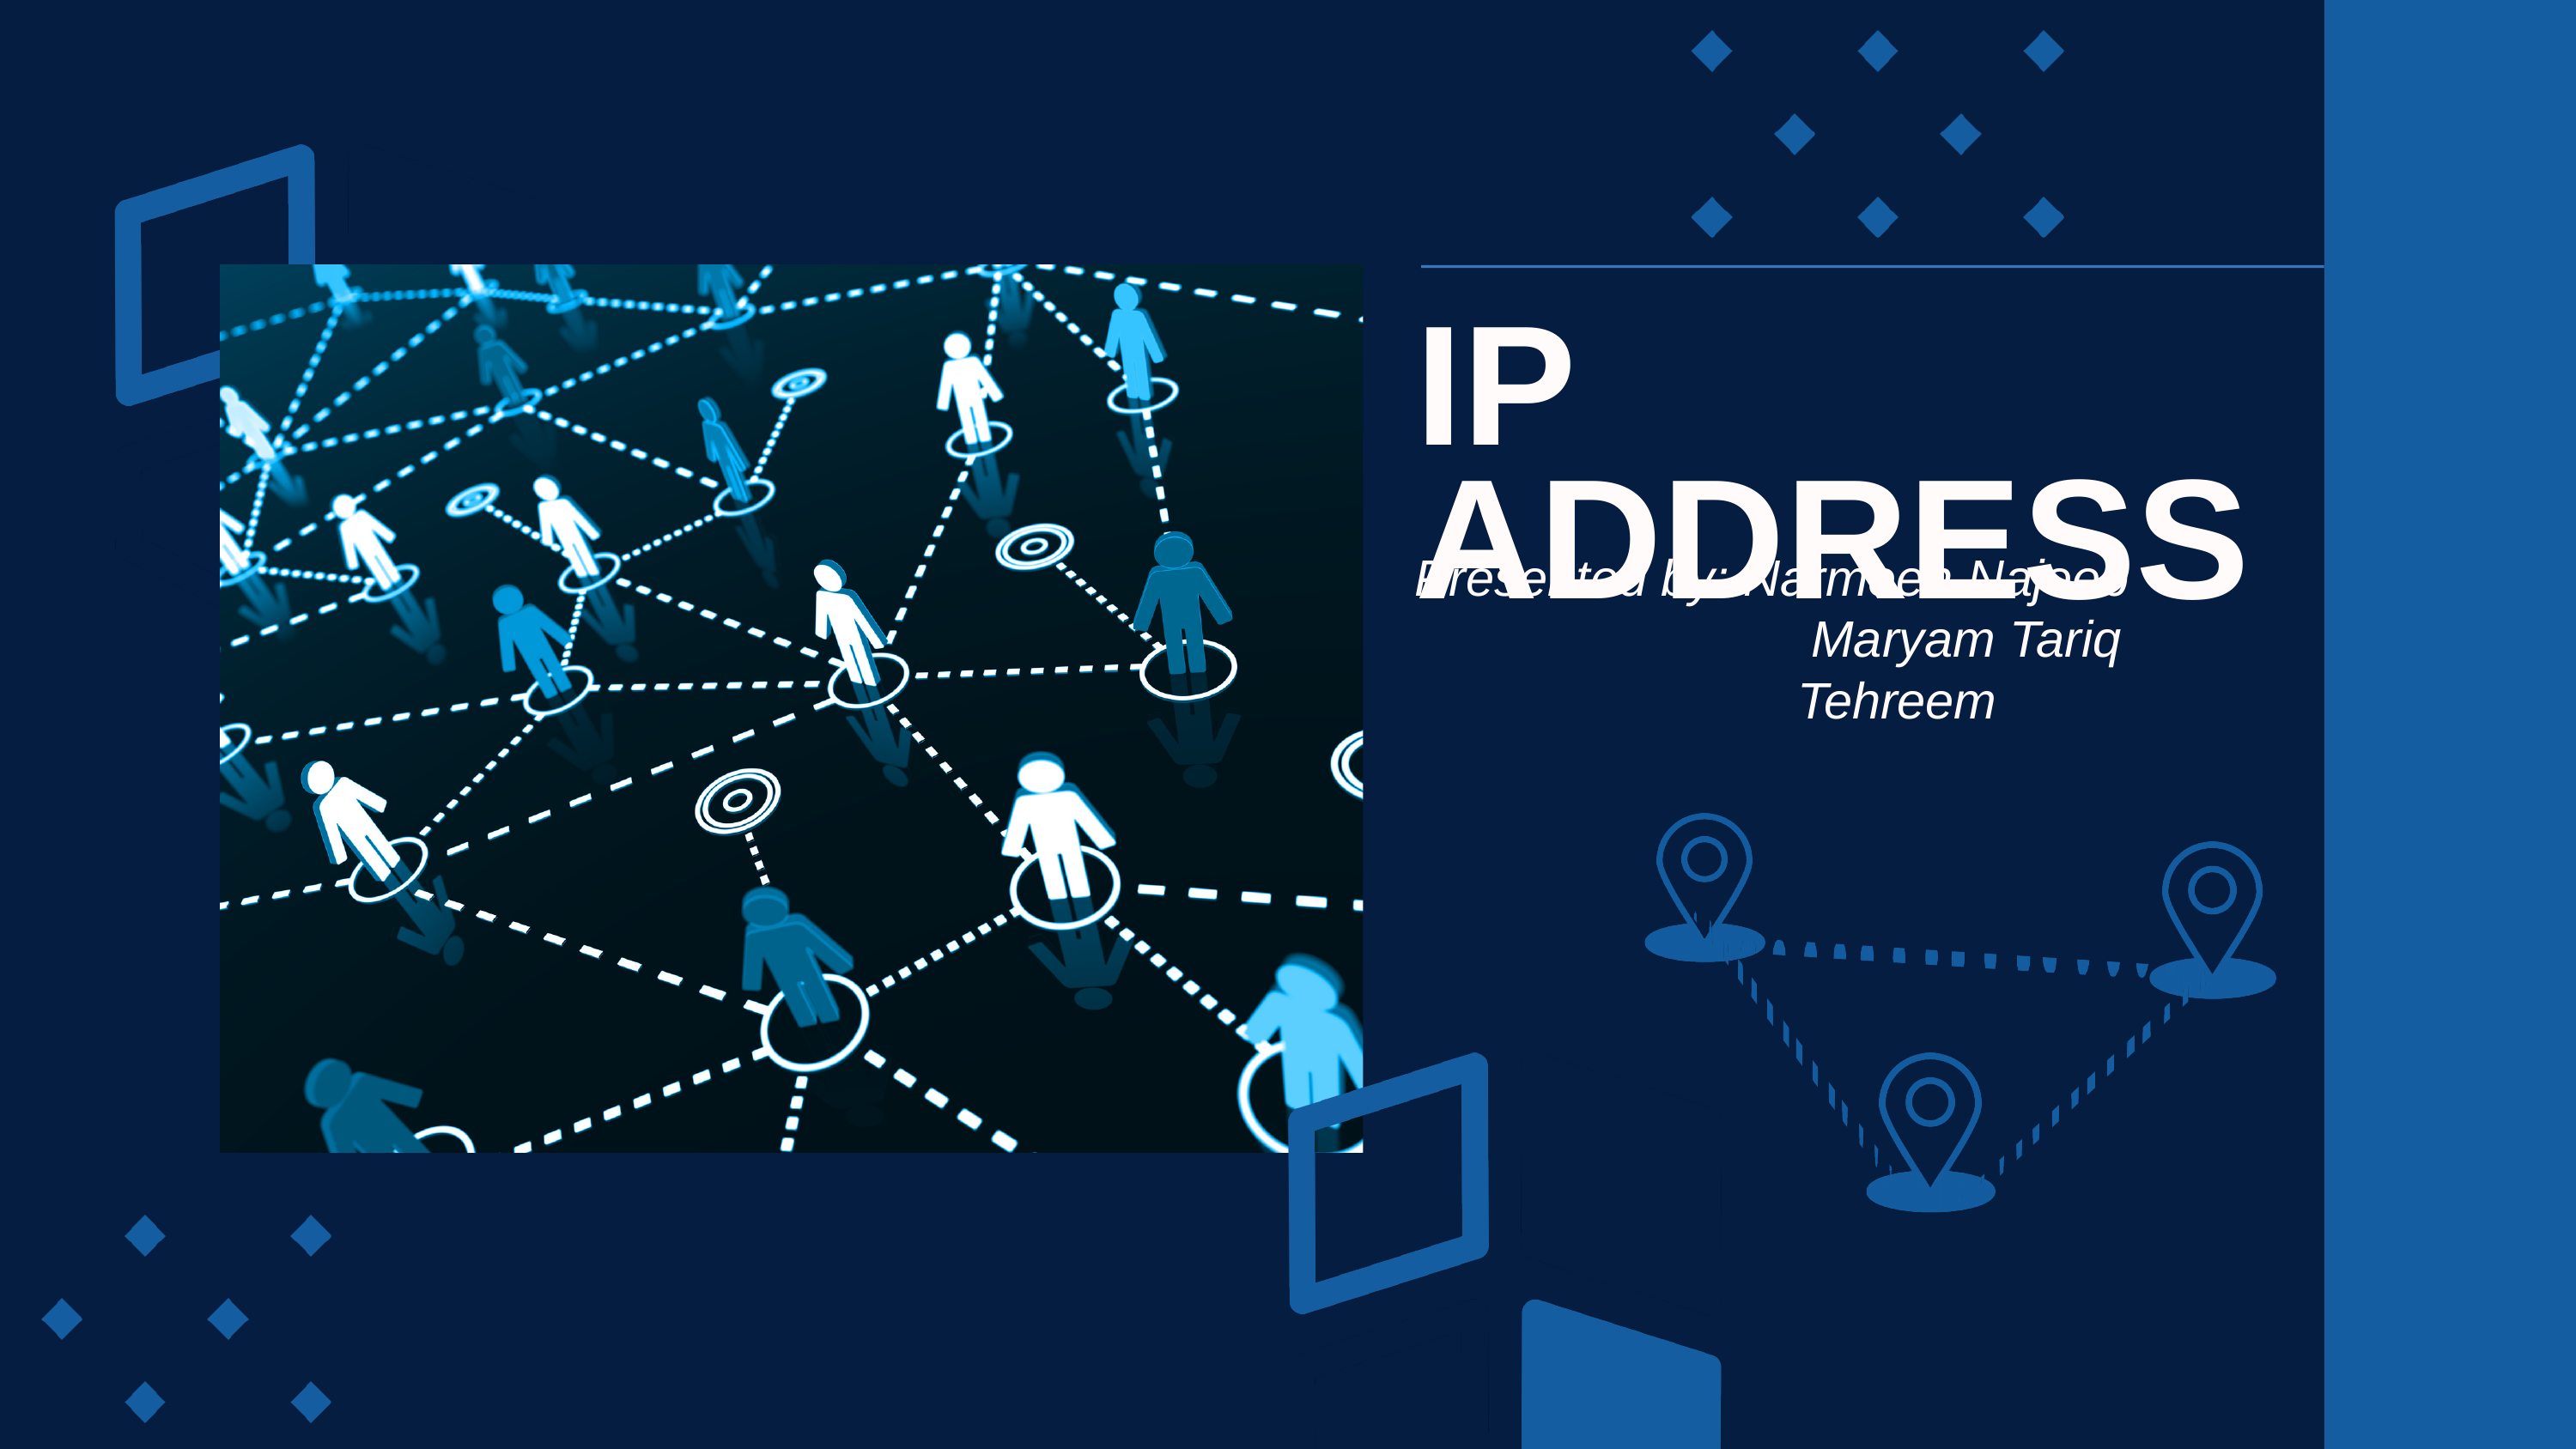

IP ADDRESS
Presented by: Narmeen Najeeb
                            Maryam Tariq
                           Tehreem